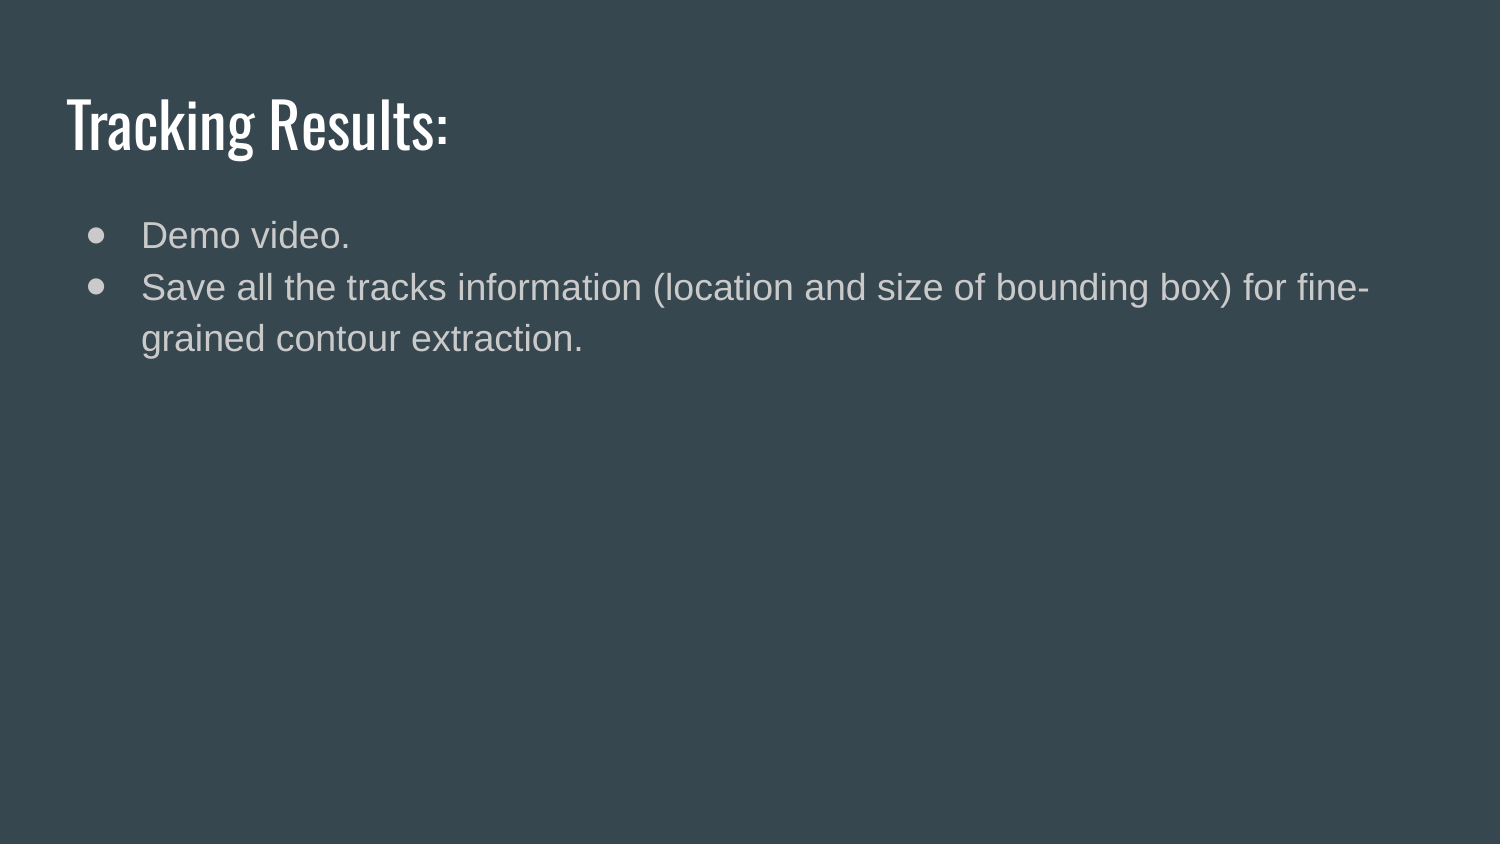

# Tracking Results:
Demo video.
Save all the tracks information (location and size of bounding box) for fine-grained contour extraction.